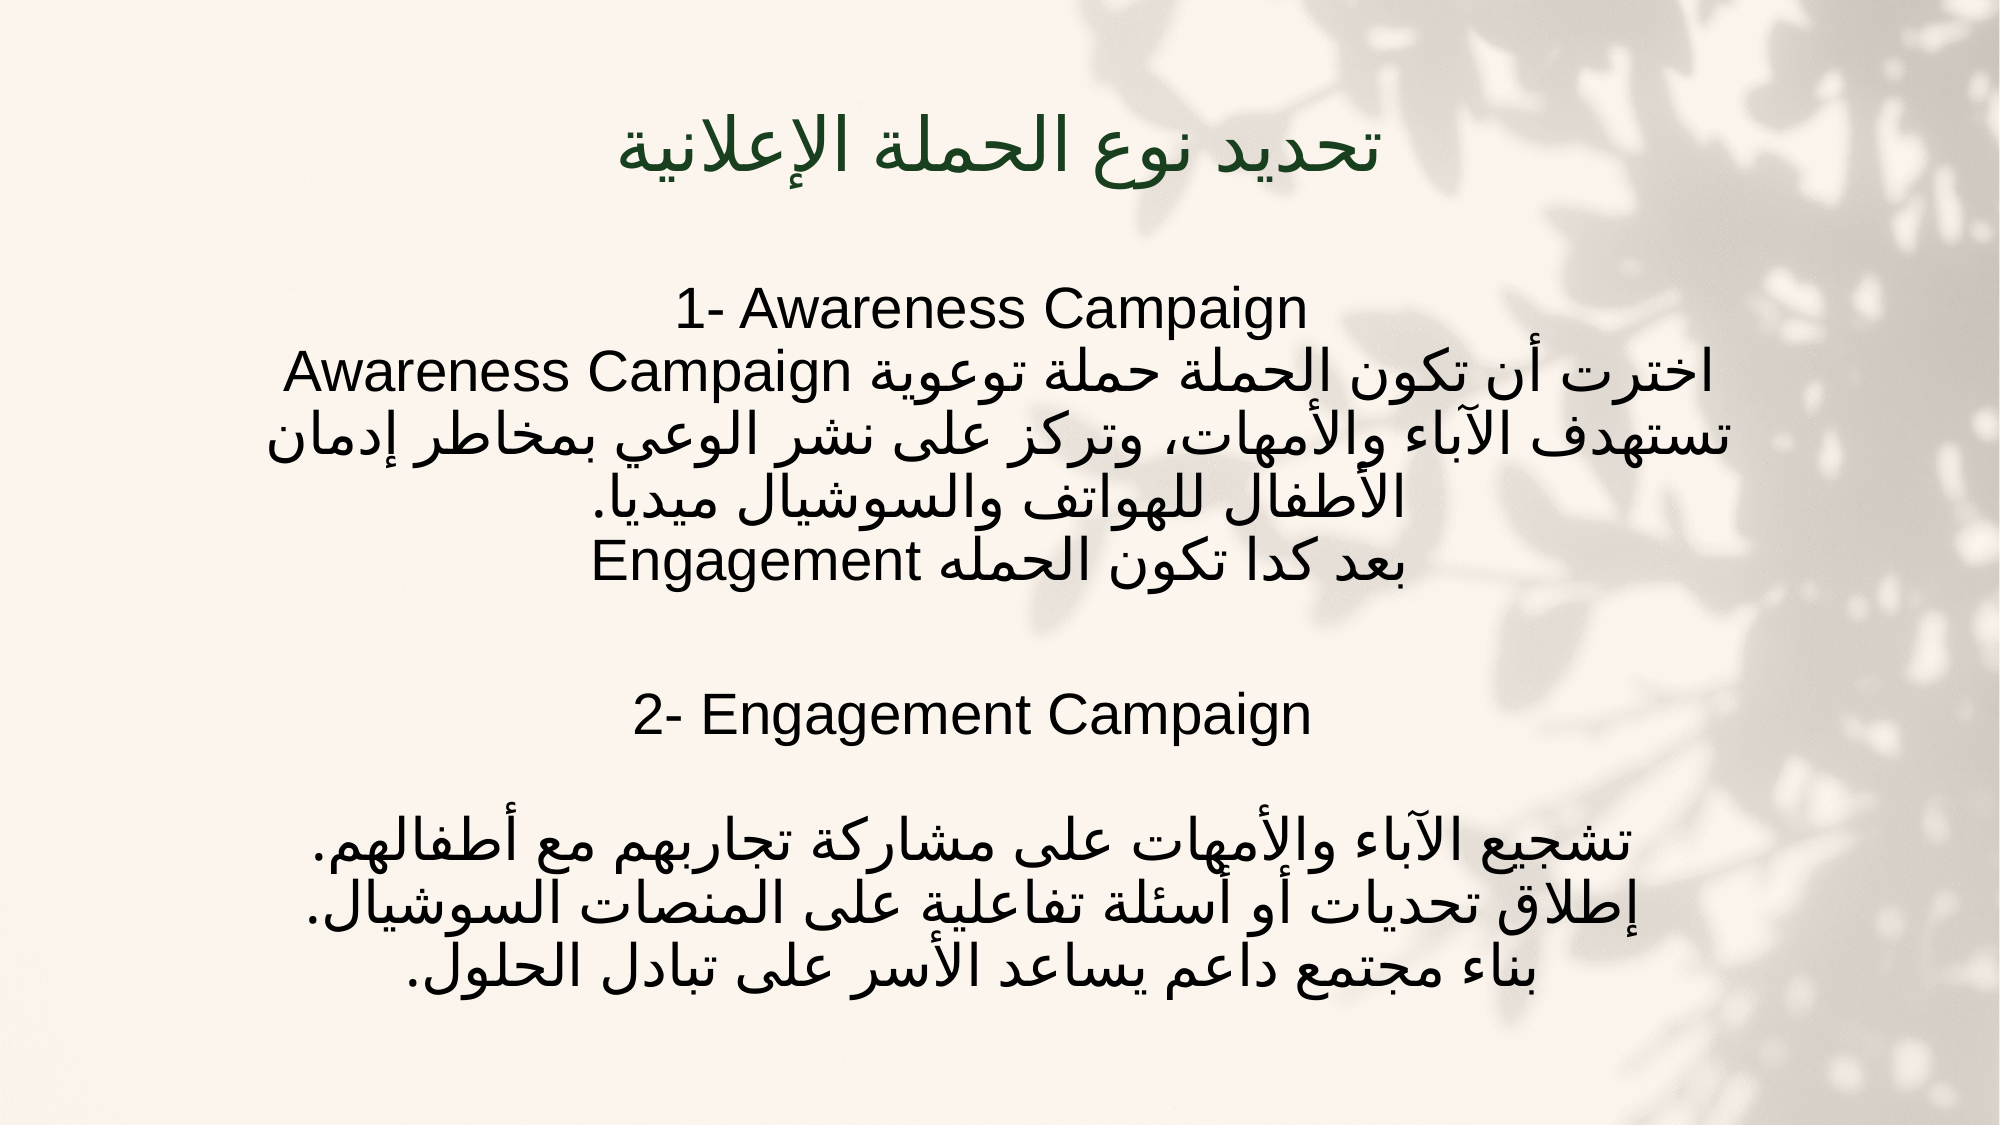

# تحديد نوع الحملة الإعلانية
1- Awareness Campaign
اخترت أن تكون الحملة حملة توعوية Awareness Campaign تستهدف الآباء والأمهات، وتركز على نشر الوعي بمخاطر إدمان الأطفال للهواتف والسوشيال ميديا.
بعد كدا تكون الحمله Engagement
2- Engagement Campaign

تشجيع الآباء والأمهات على مشاركة تجاربهم مع أطفالهم.
إطلاق تحديات أو أسئلة تفاعلية على المنصات السوشيال.
بناء مجتمع داعم يساعد الأسر على تبادل الحلول.